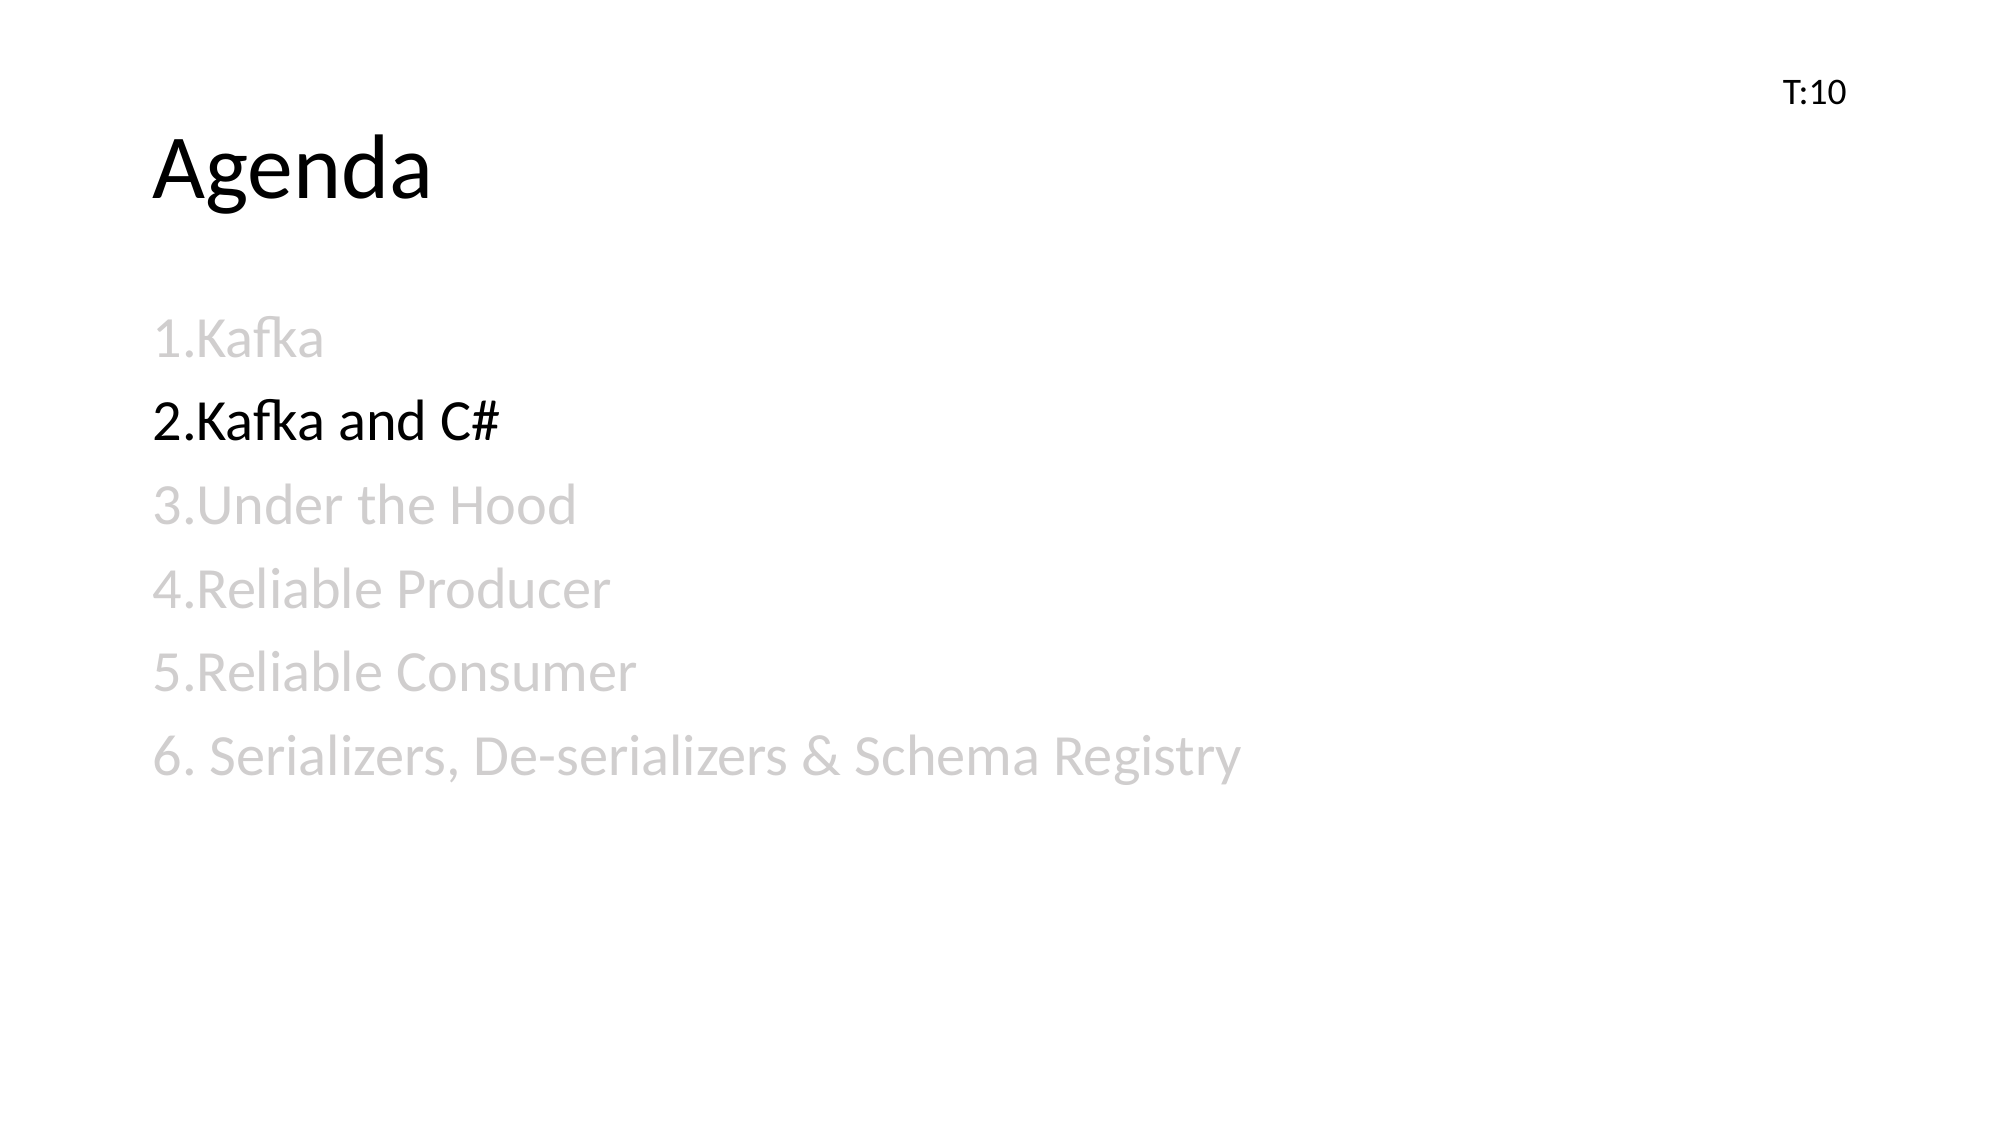

# Agenda
T:10
Kafka
Kafka and C#
Under the Hood
Reliable Producer
Reliable Consumer
 Serializers, De-serializers & Schema Registry